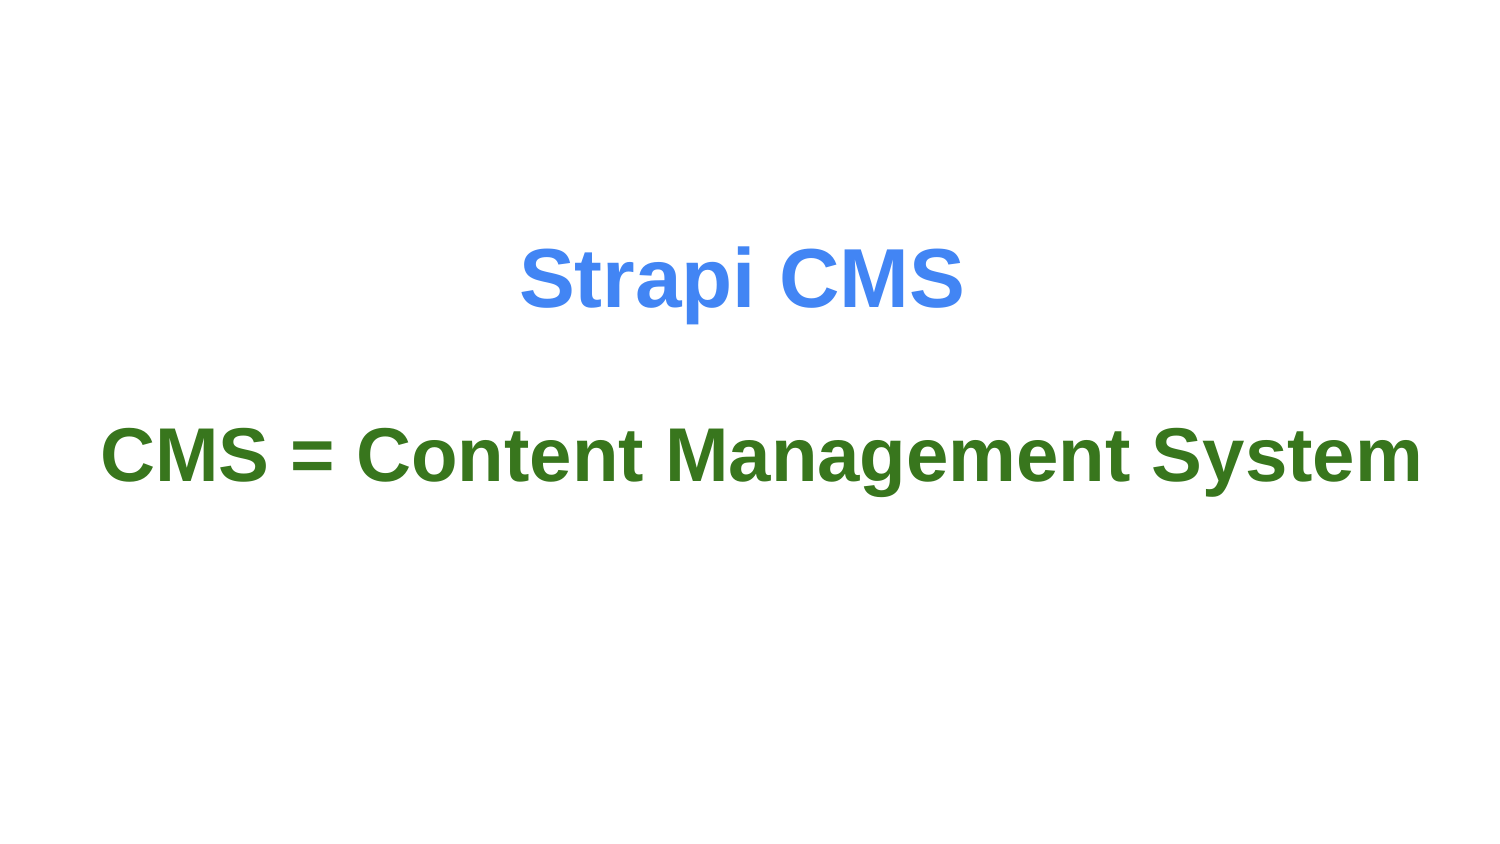

CMS = Content Management System
# Strapi CMS